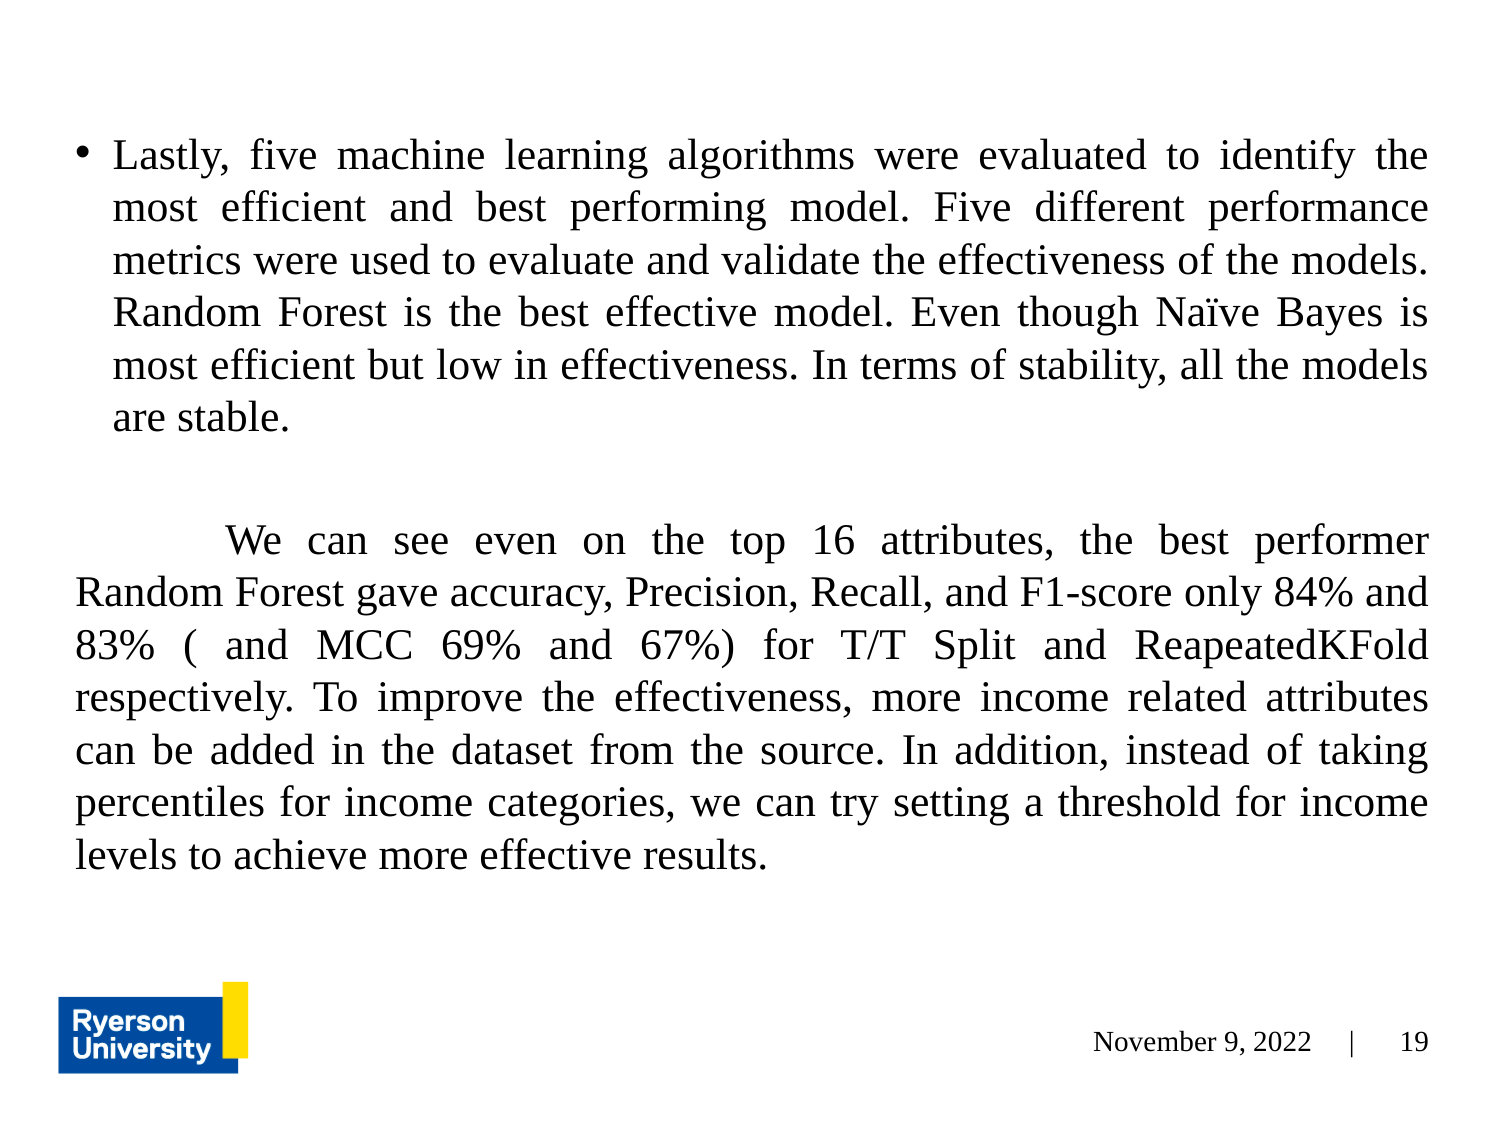

Lastly, five machine learning algorithms were evaluated to identify the most efficient and best performing model. Five different performance metrics were used to evaluate and validate the effectiveness of the models. Random Forest is the best effective model. Even though Naïve Bayes is most efficient but low in effectiveness. In terms of stability, all the models are stable.

	We can see even on the top 16 attributes, the best performer Random Forest gave accuracy, Precision, Recall, and F1-score only 84% and 83% ( and MCC 69% and 67%) for T/T Split and ReapeatedKFold respectively. To improve the effectiveness, more income related attributes can be added in the dataset from the source. In addition, instead of taking percentiles for income categories, we can try setting a threshold for income levels to achieve more effective results.
November 9, 2022     |
19